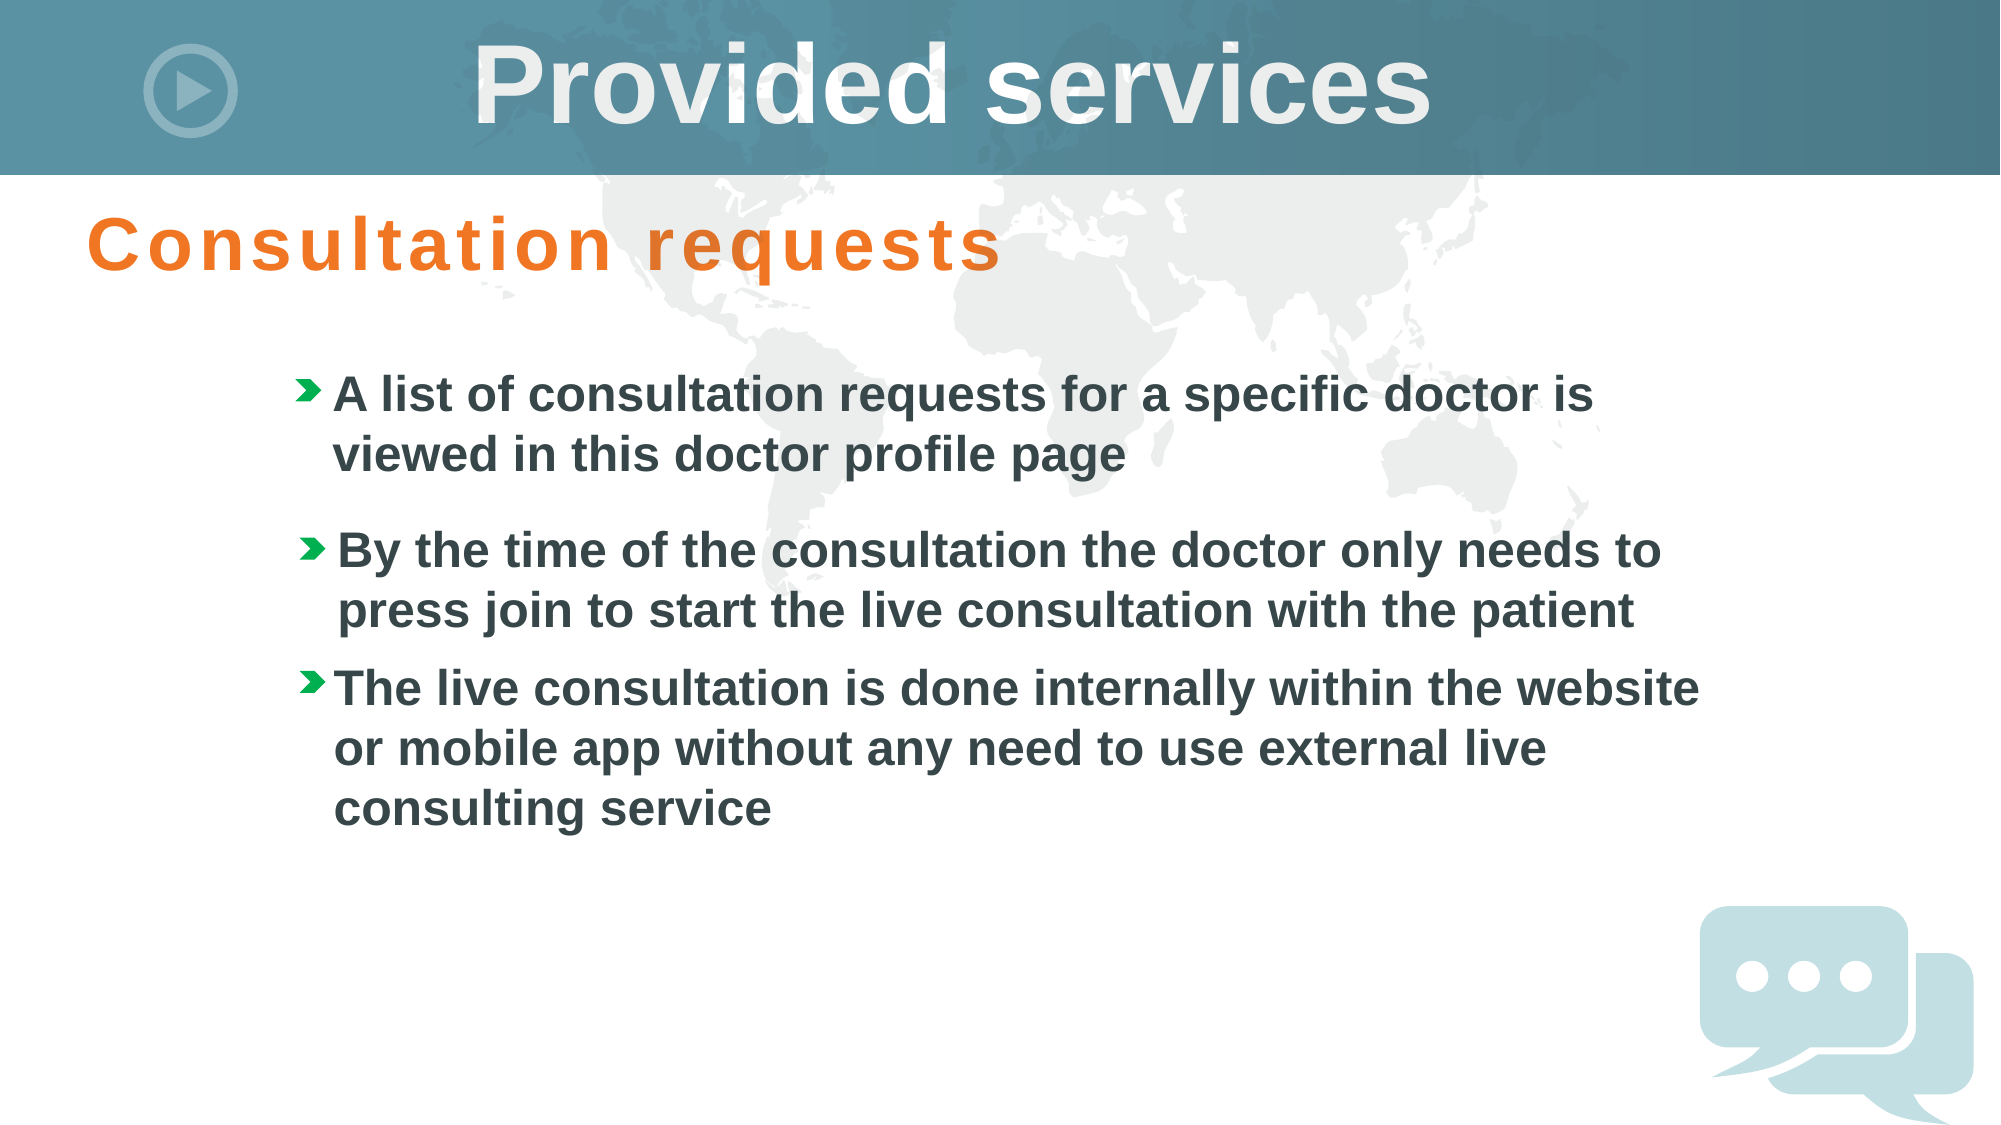

Provided services

Consultation requests
A list of consultation requests for a specific doctor is viewed in this doctor profile page

By the time of the consultation the doctor only needs to press join to start the live consultation with the patient

The live consultation is done internally within the website or mobile app without any need to use external live consulting service